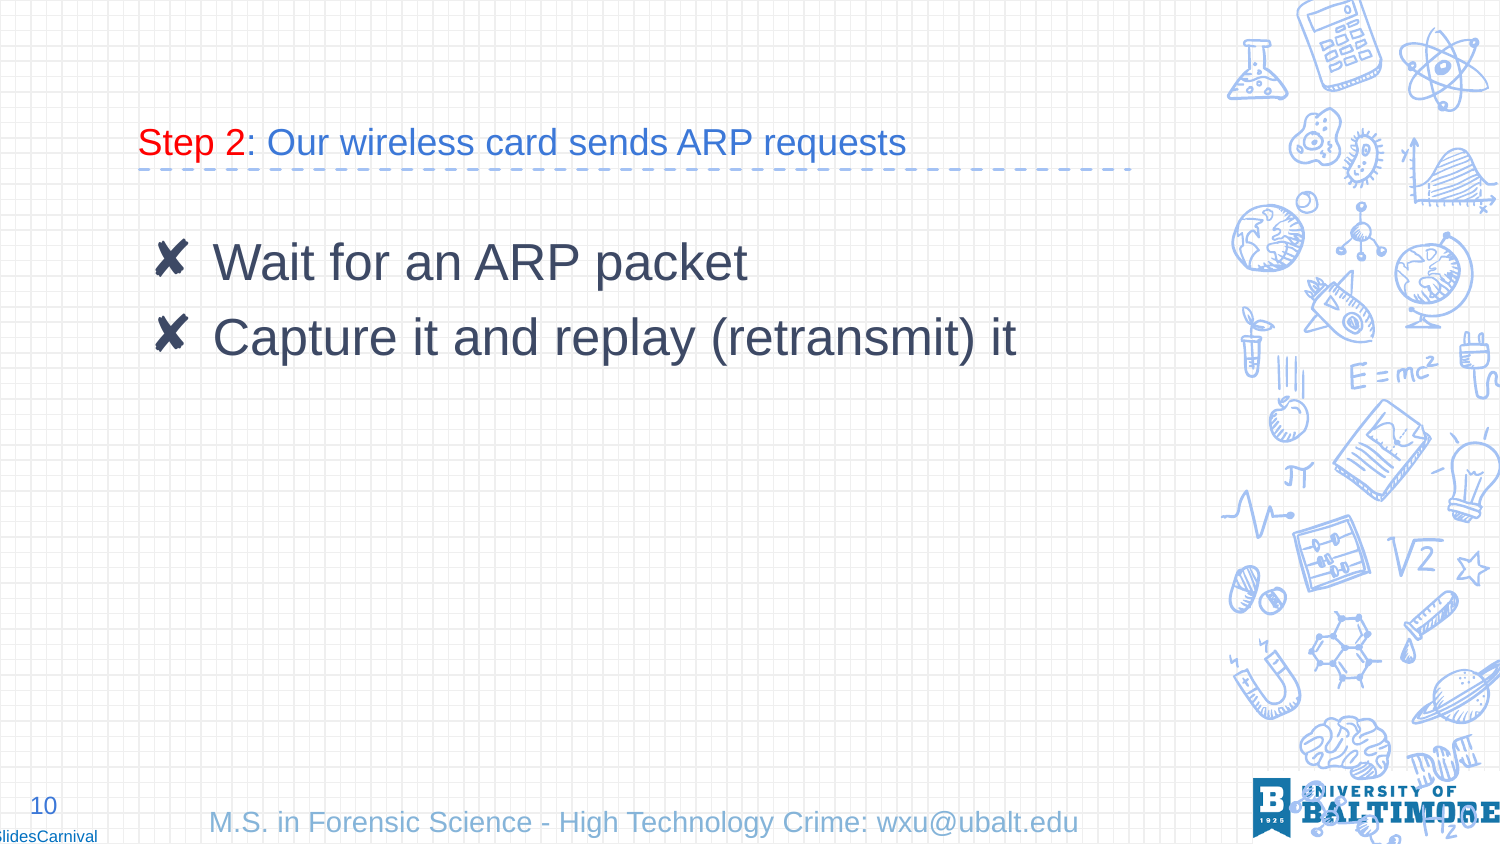

# Step 2: Our wireless card sends ARP requests
Wait for an ARP packet
Capture it and replay (retransmit) it

10